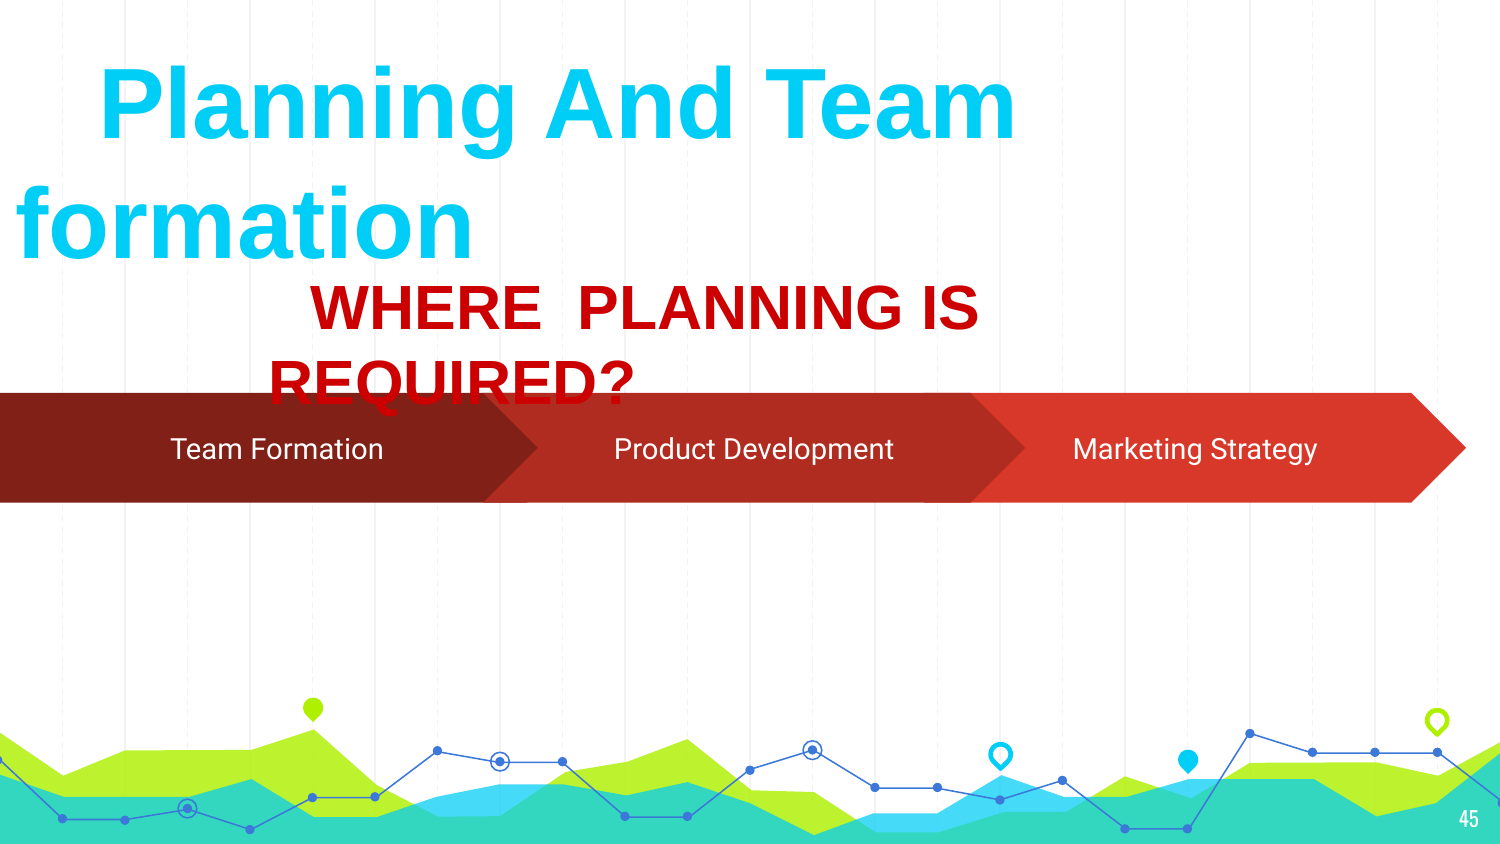

Planning And Team formation

    WHERE  PLANNING IS REQUIRED?
Product Development
Marketing Strategy
Team Formation
45